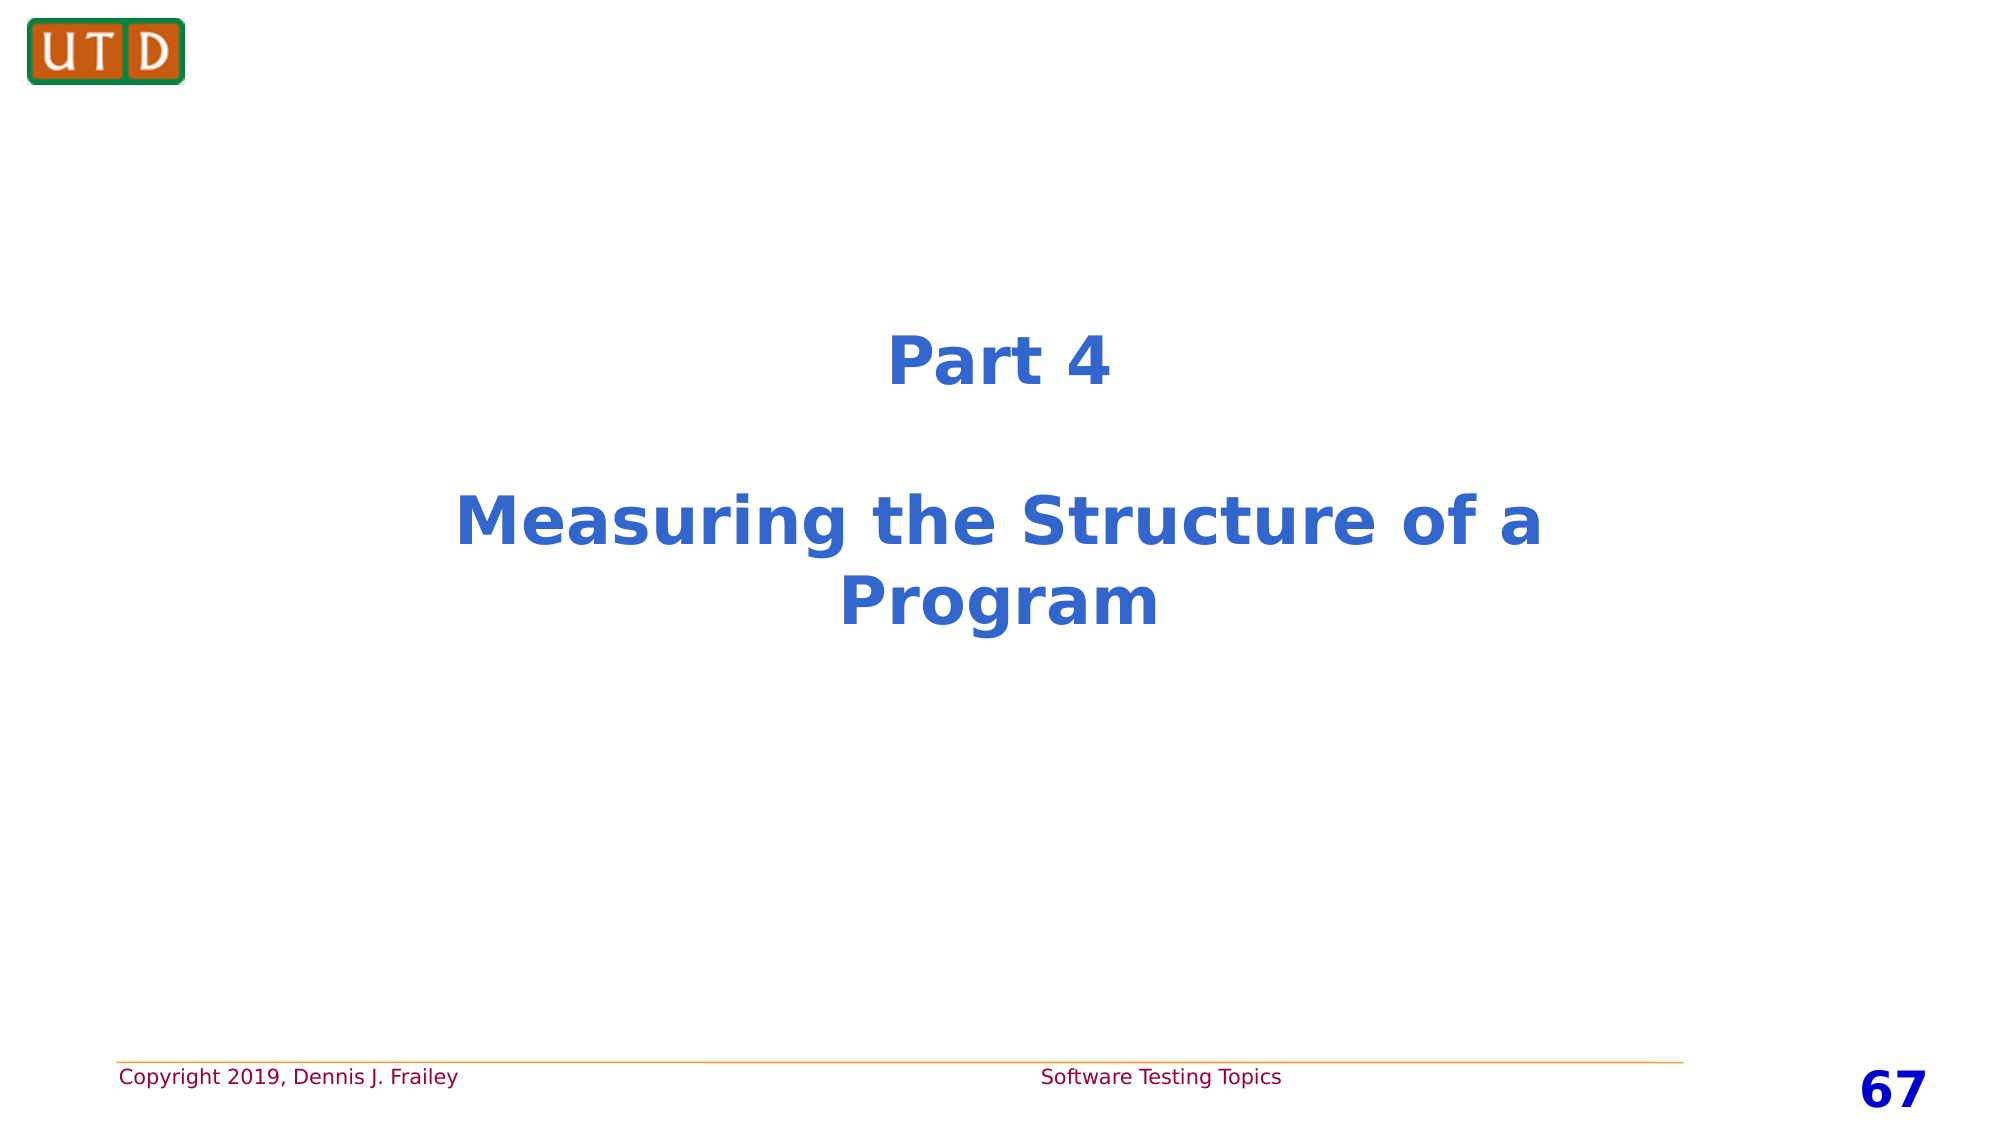

# Part 4 Measuring the Structure of a Program